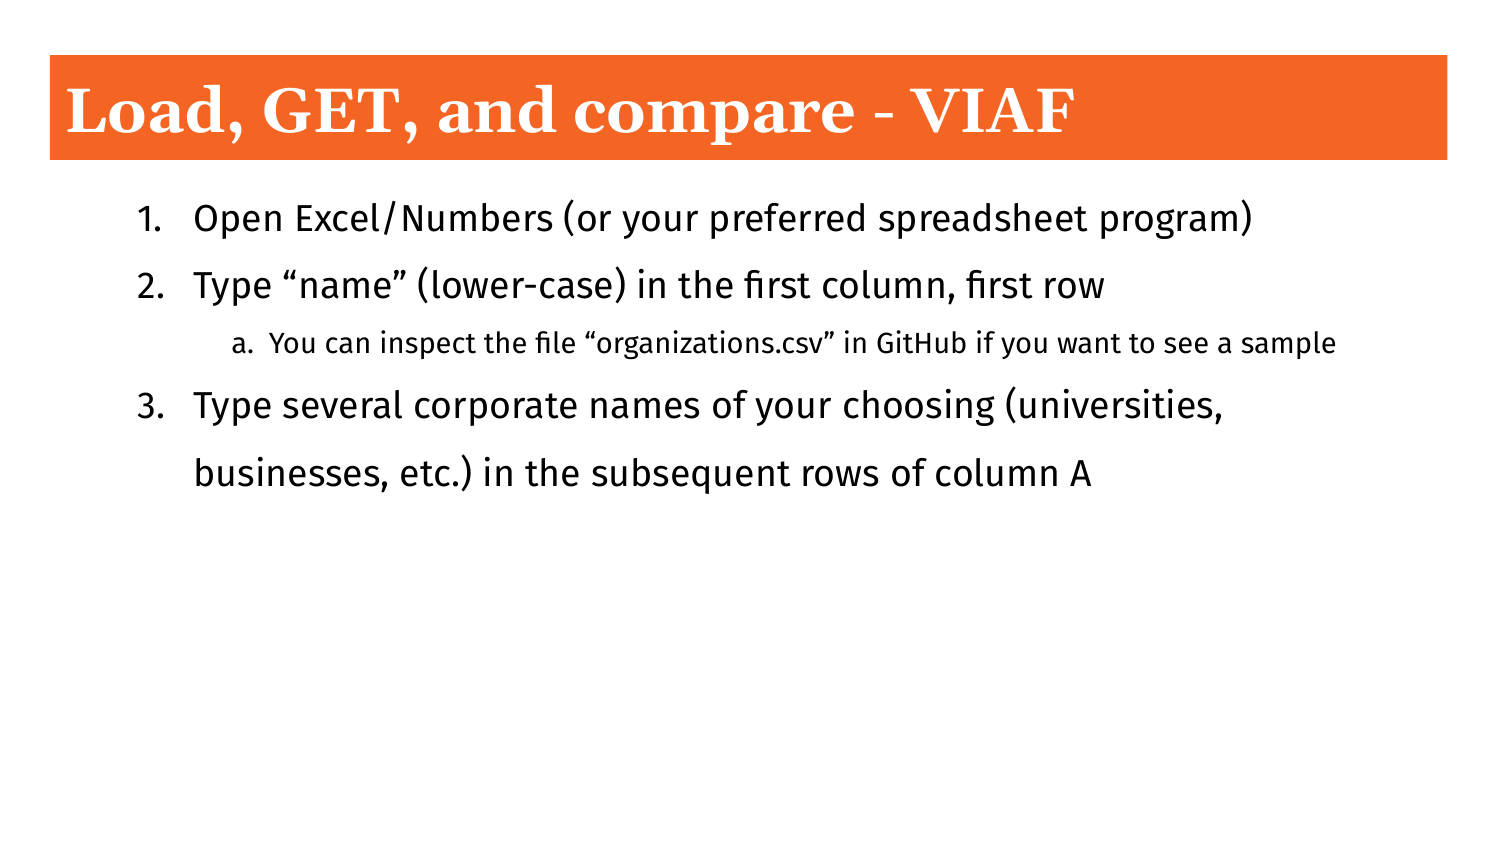

# Load, GET, and compare - VIAF
Open Excel/Numbers (or your preferred spreadsheet program)
Type “name” (lower-case) in the first column, first row
You can inspect the file “organizations.csv” in GitHub if you want to see a sample
Type several corporate names of your choosing (universities, businesses, etc.) in the subsequent rows of column A